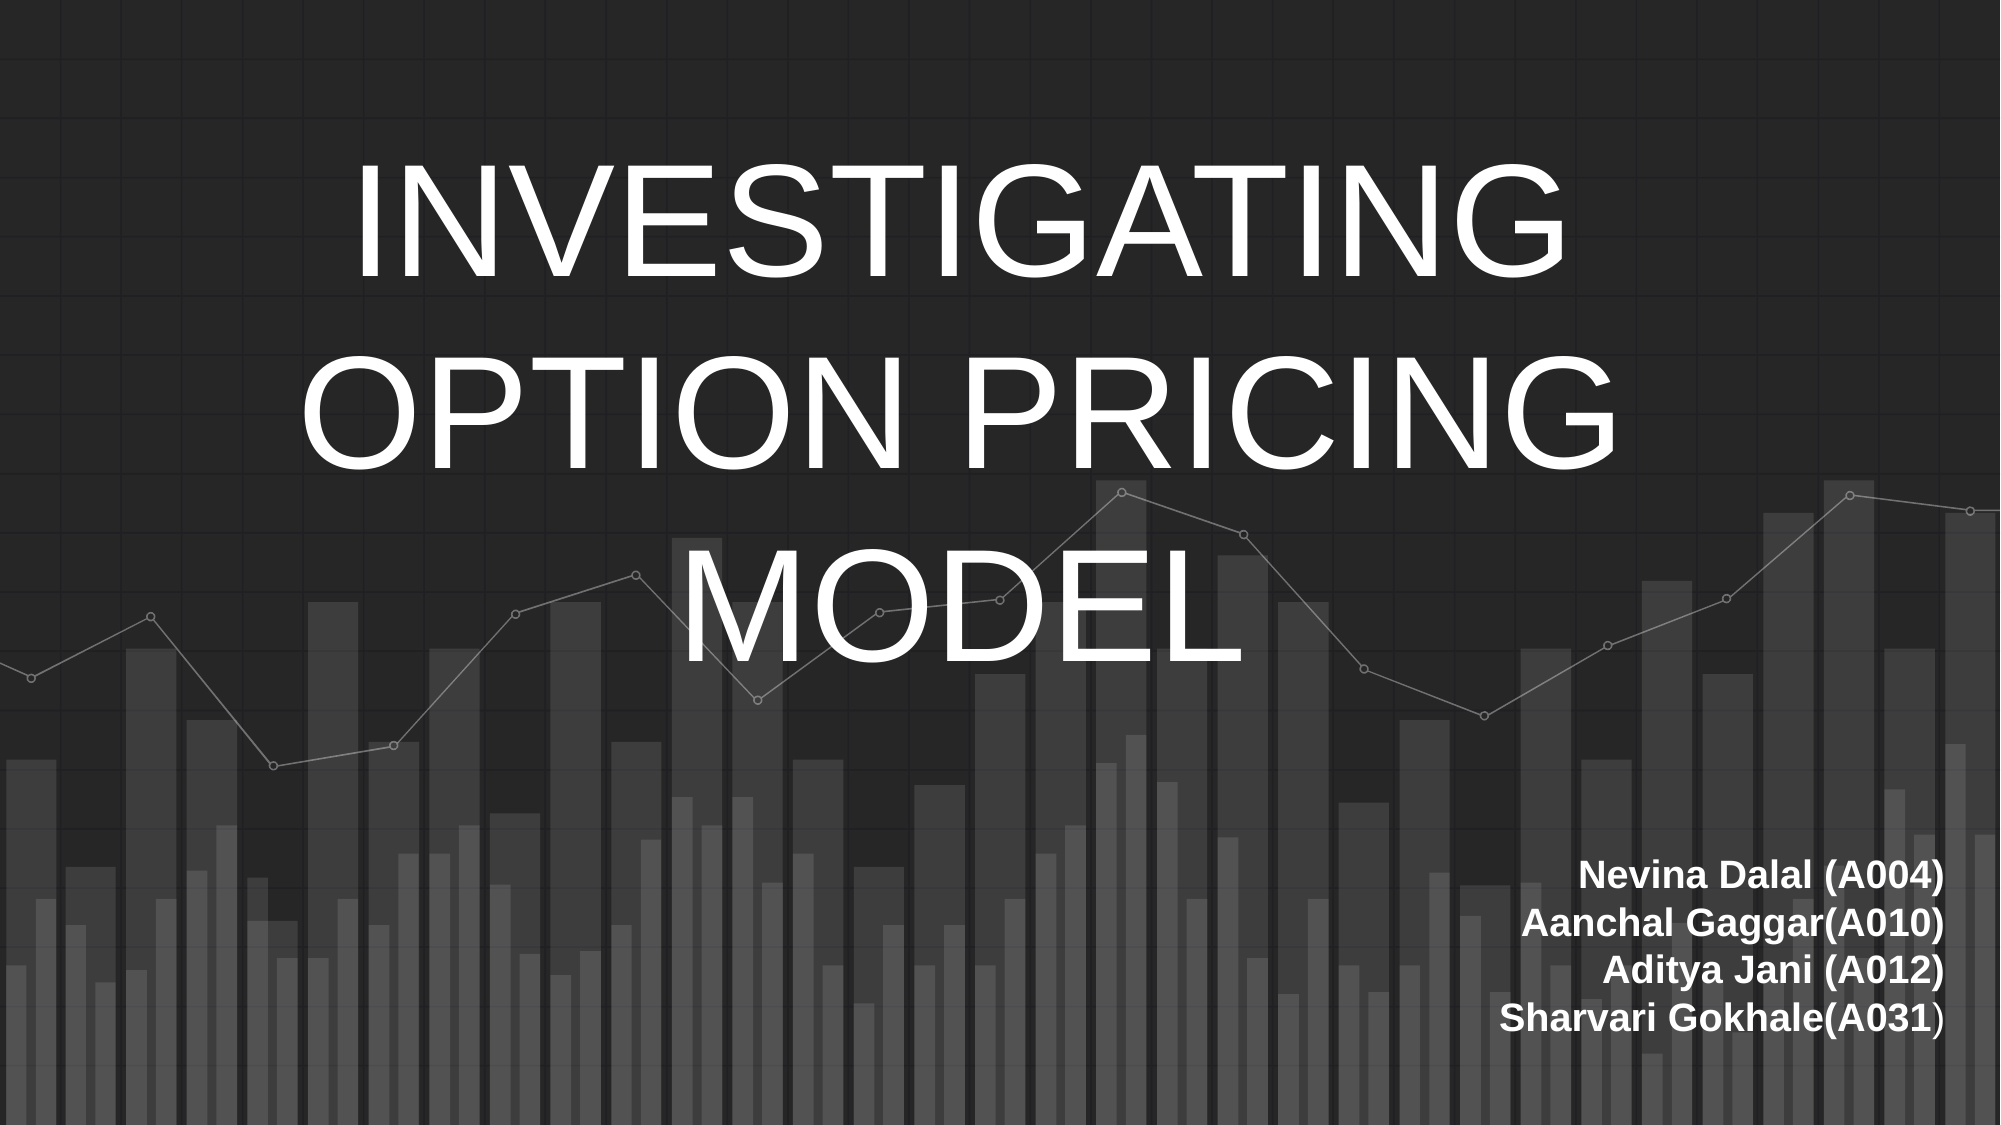

# Investigating option pricing model
Nevina Dalal (A004)
Aanchal Gaggar(A010)
Aditya Jani (A012)
Sharvari Gokhale(A031)